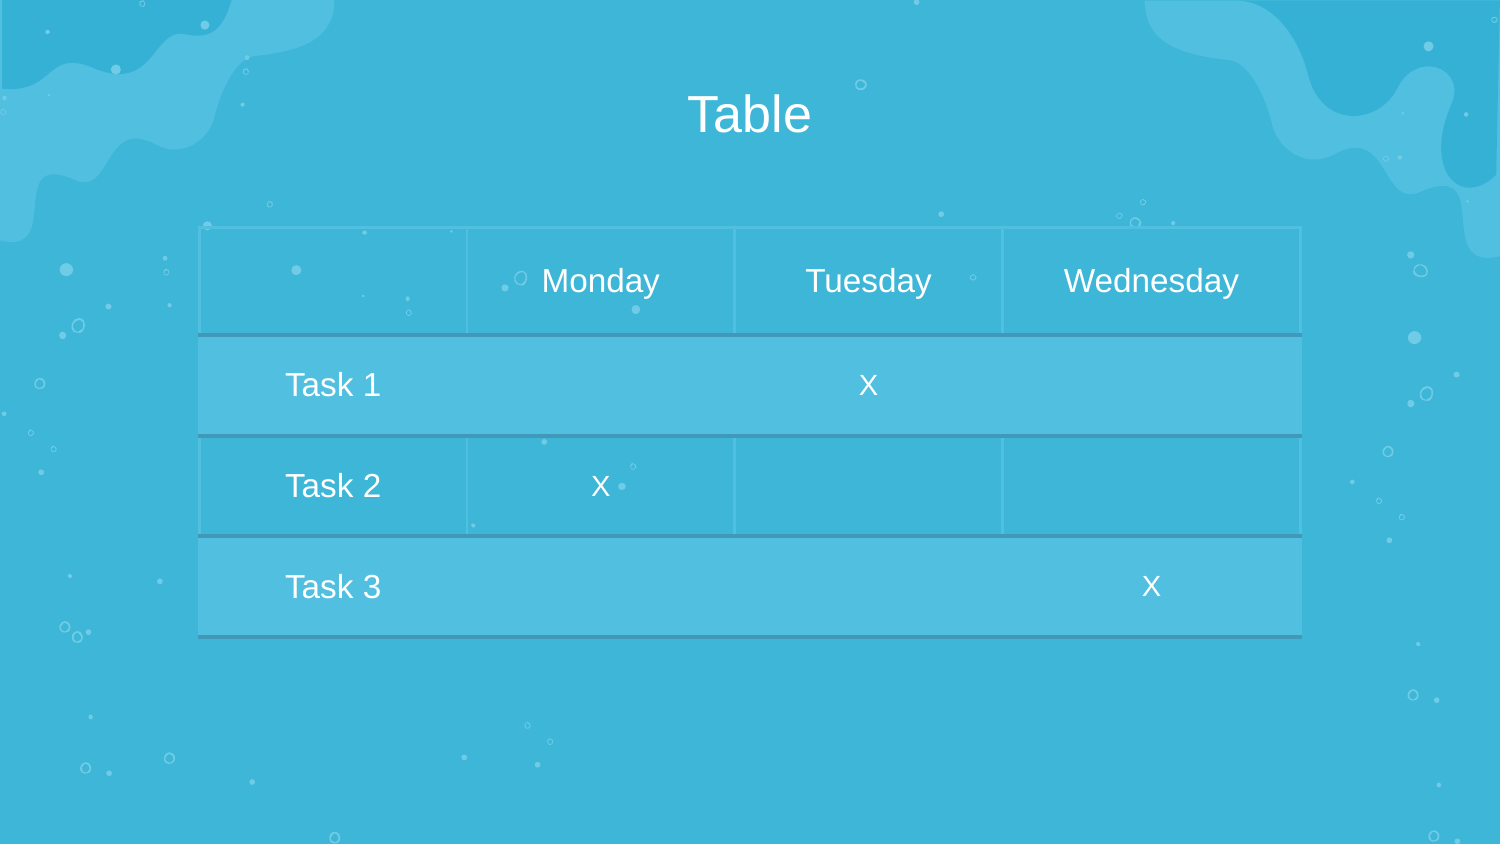

# Table
| - | Monday | Tuesday | Wednesday |
| --- | --- | --- | --- |
| Task 1 |  | X |  |
| Task 2 | X | --- | --- |
| Task 3 |  |  | X |